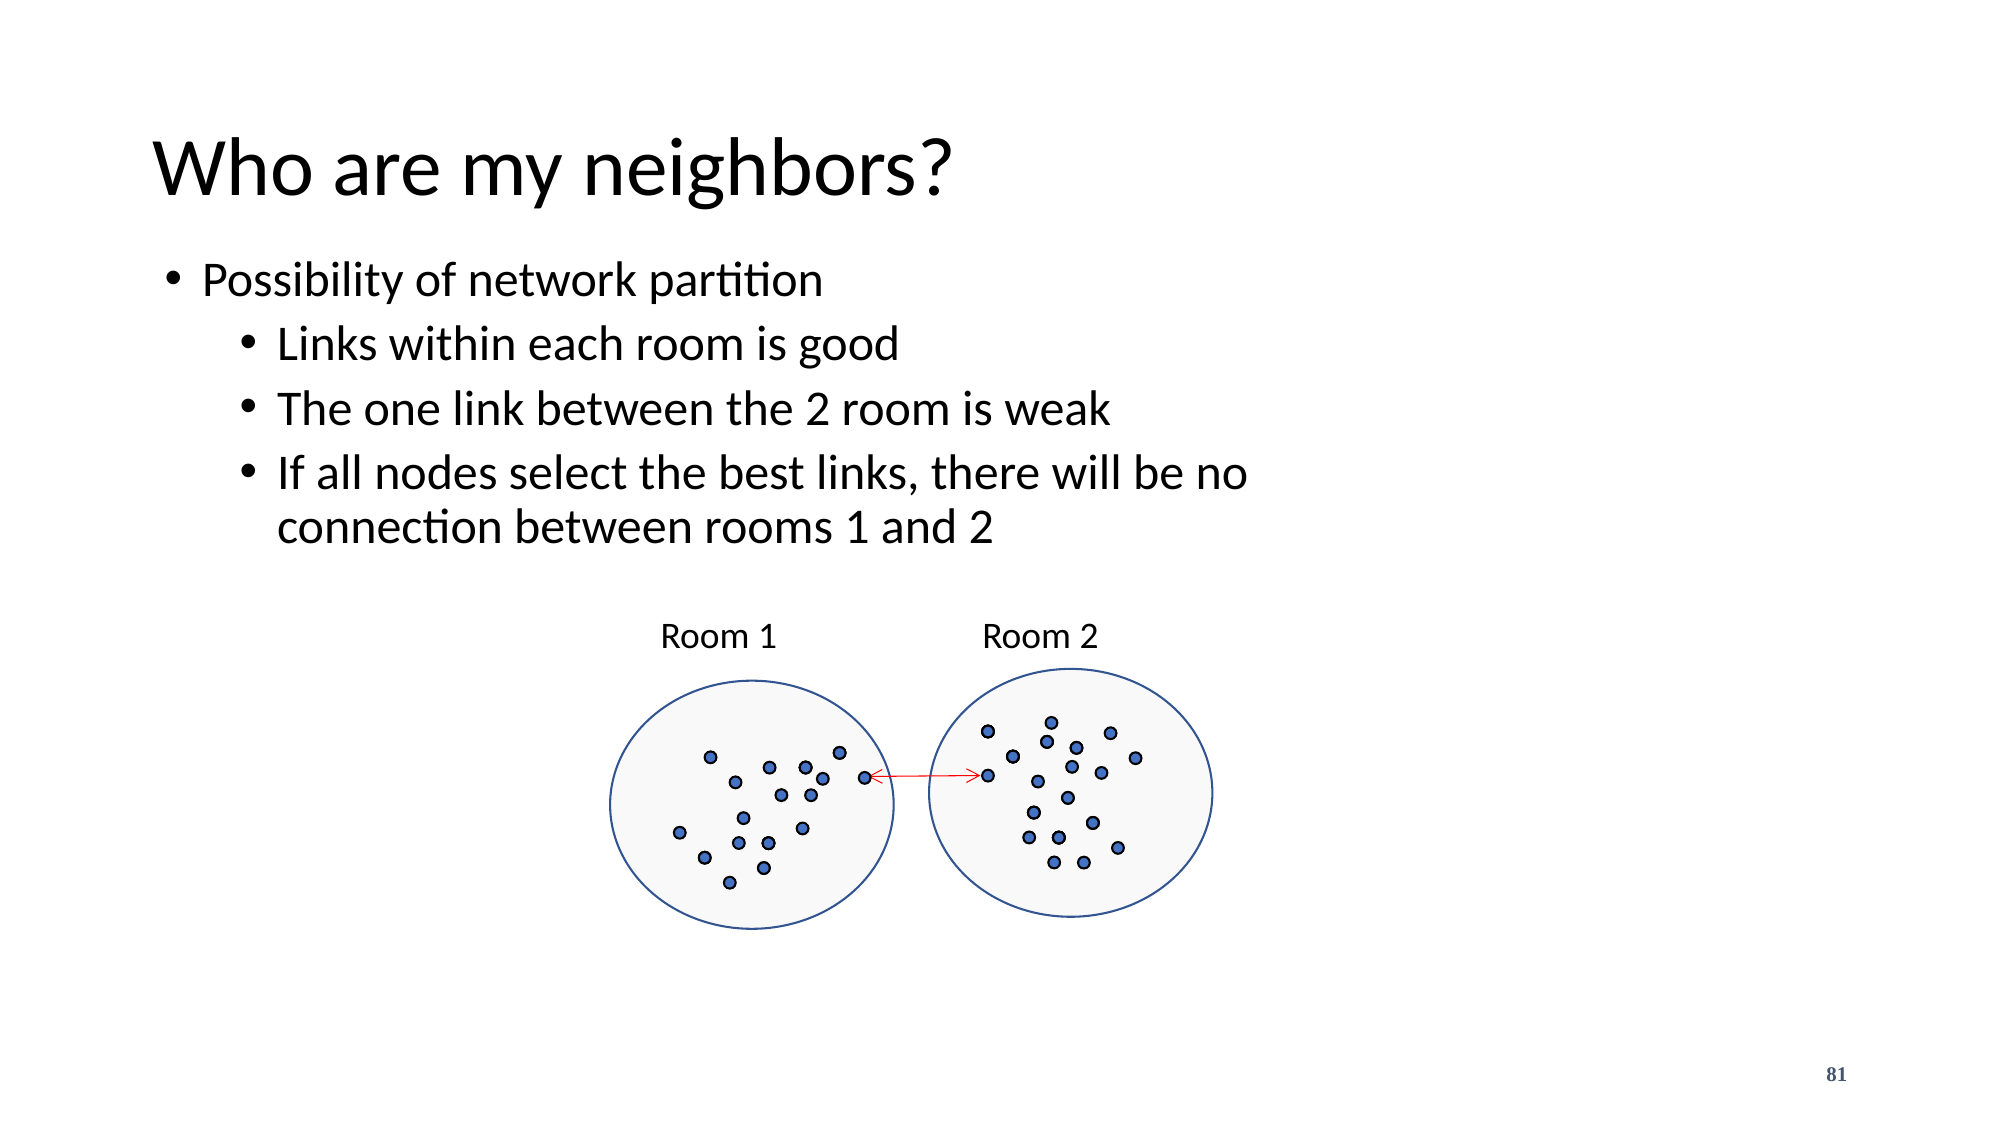

# Who are my neighbors?
Possibility of network partition
Links within each room is good
The one link between the 2 room is weak
If all nodes select the best links, there will be no connection between rooms 1 and 2

Room 2
Room 1

81